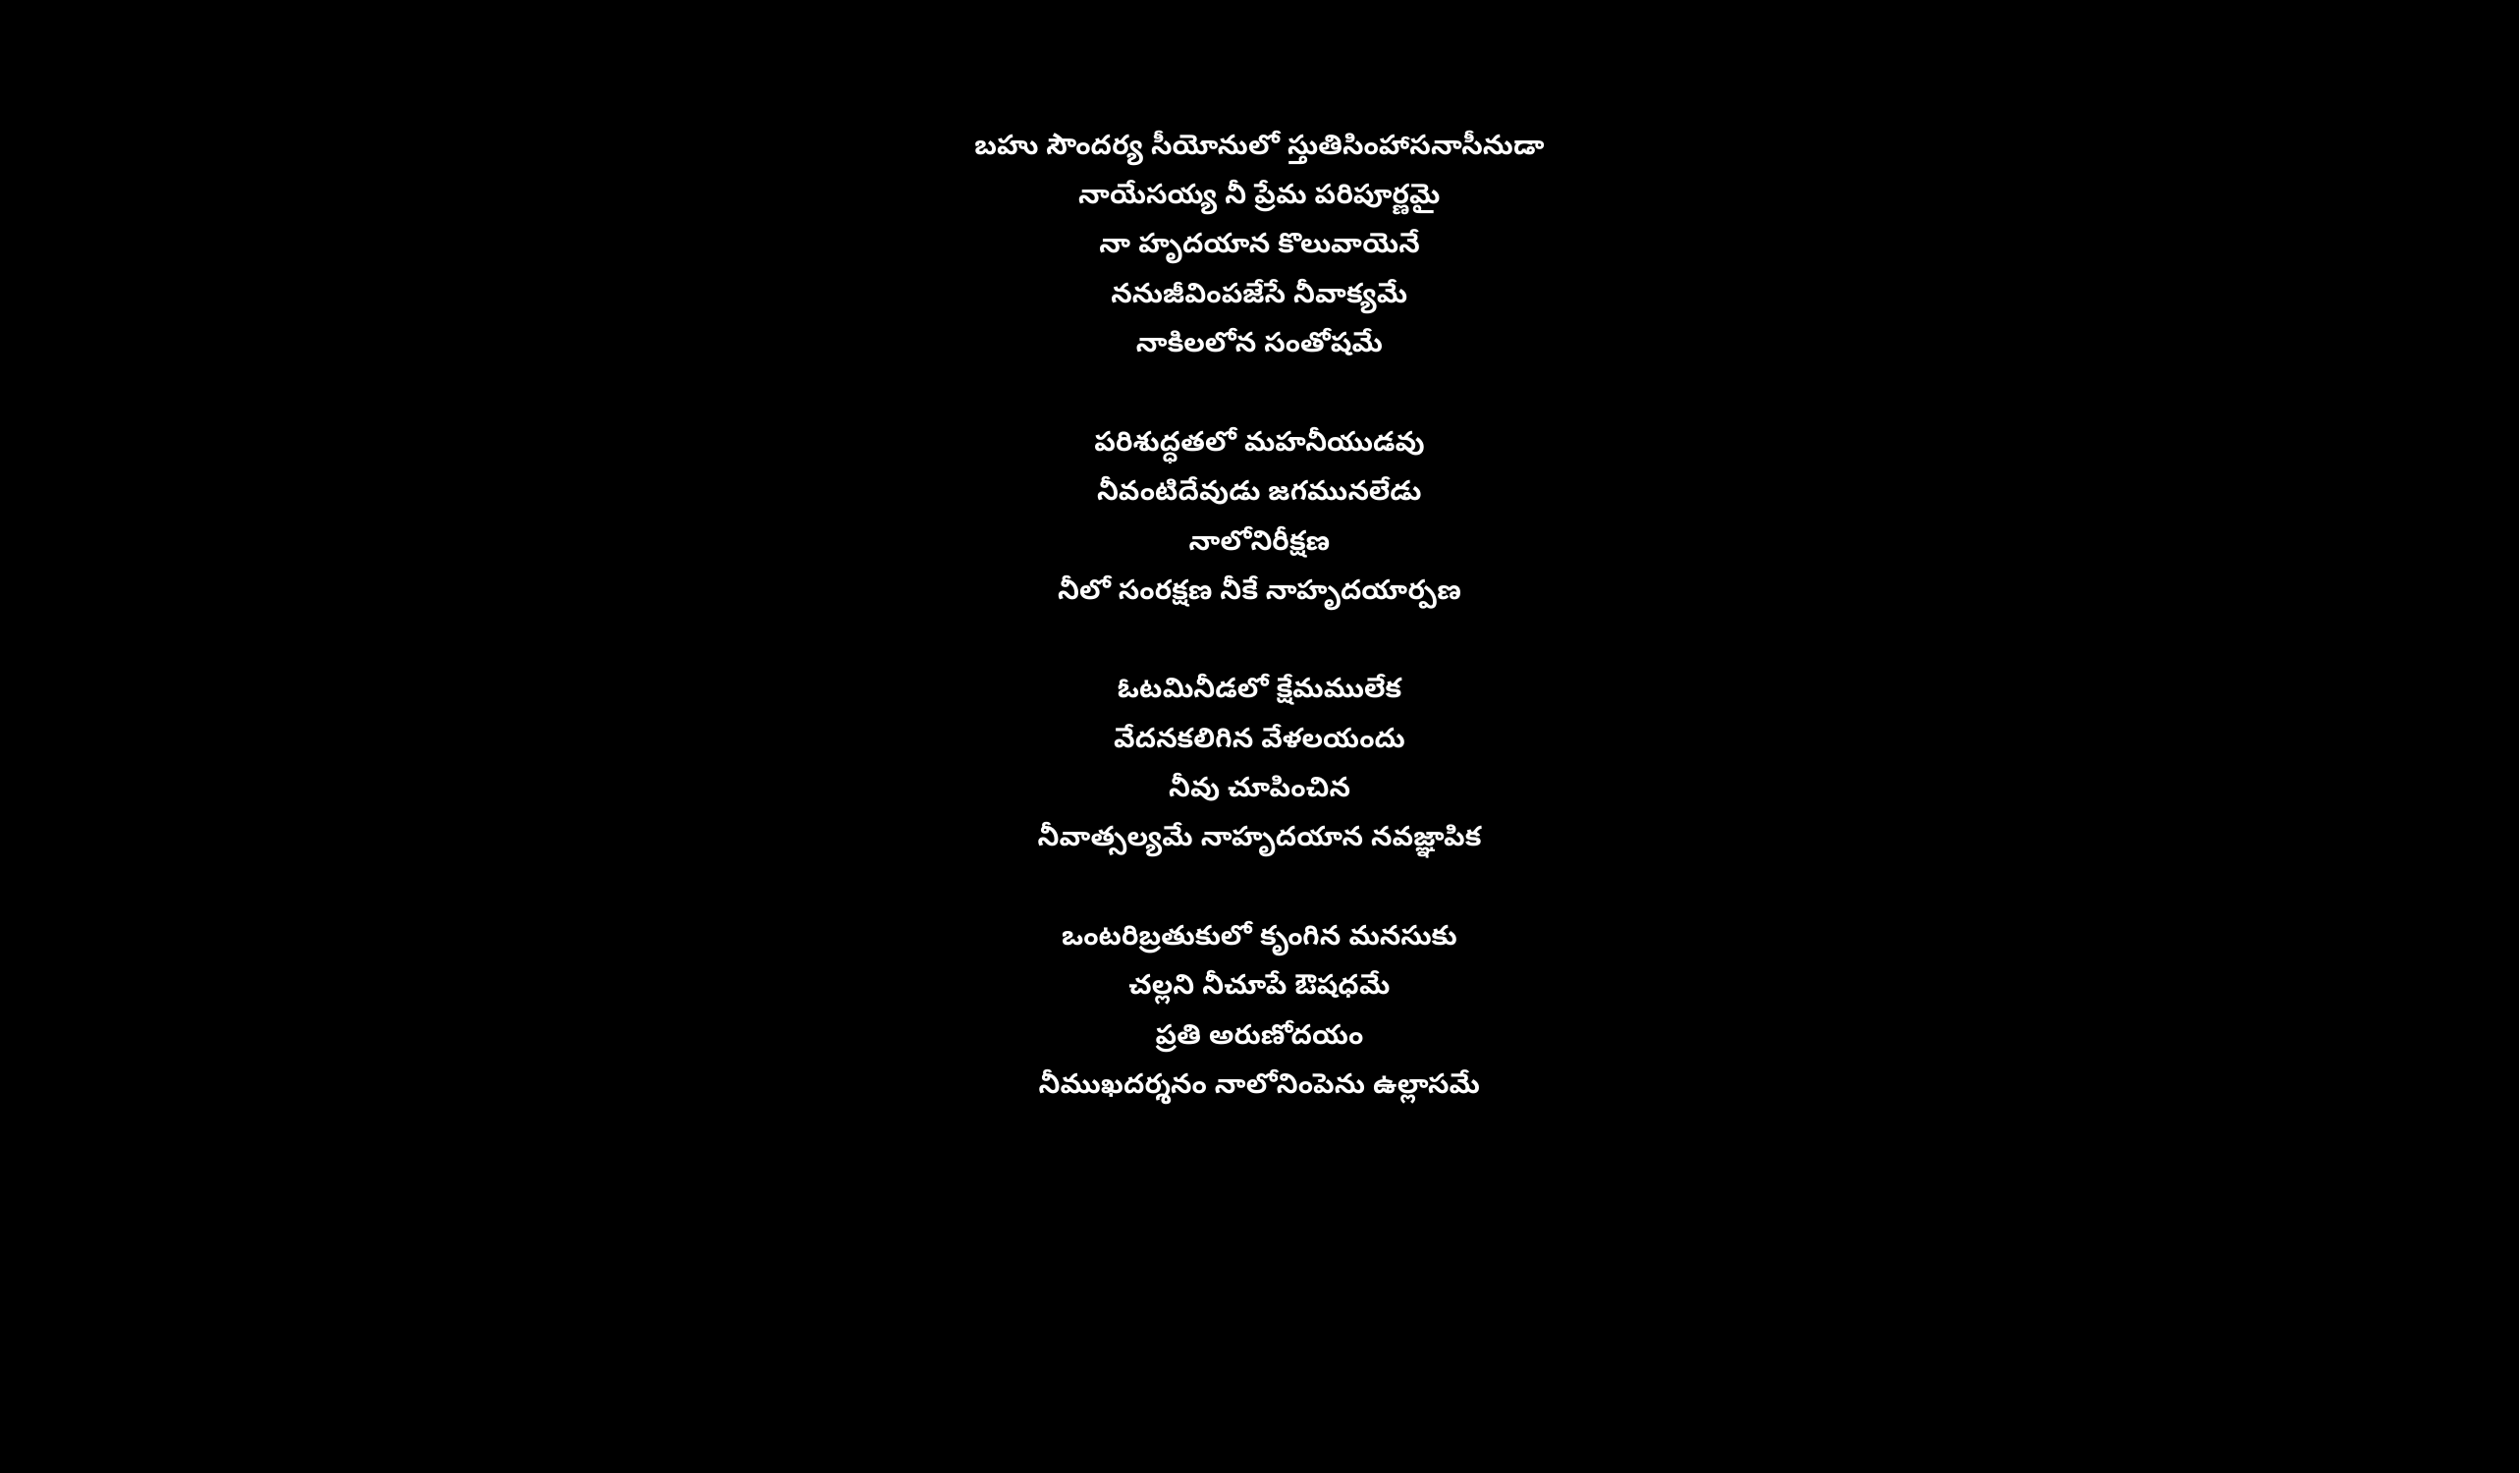

బహు సౌందర్య సీయోనులో స్తుతిసింహాసనాసీనుడా
నాయేసయ్య నీ ప్రేమ పరిపూర్ణమై
నా హృదయాన కొలువాయెనే
ననుజీవింపజేసే నీవాక్యమే
నాకిలలోన సంతోషమే

పరిశుద్ధతలో మహనీయుడవు
నీవంటిదేవుడు జగమునలేడు
నాలోనిరీక్షణ
నీలో సంరక్షణ నీకే నాహృదయార్పణ

ఓటమినీడలో క్షేమములేక
వేదనకలిగిన వేళలయందు
నీవు చూపించిన
నీవాత్సల్యమే నాహృదయాన నవజ్ఞాపిక

ఒంటరిబ్రతుకులో కృంగిన మనసుకు
చల్లని నీచూపే ఔషధమే
ప్రతి అరుణోదయం
నీముఖదర్శనం నాలోనింపెను ఉల్లాసమే